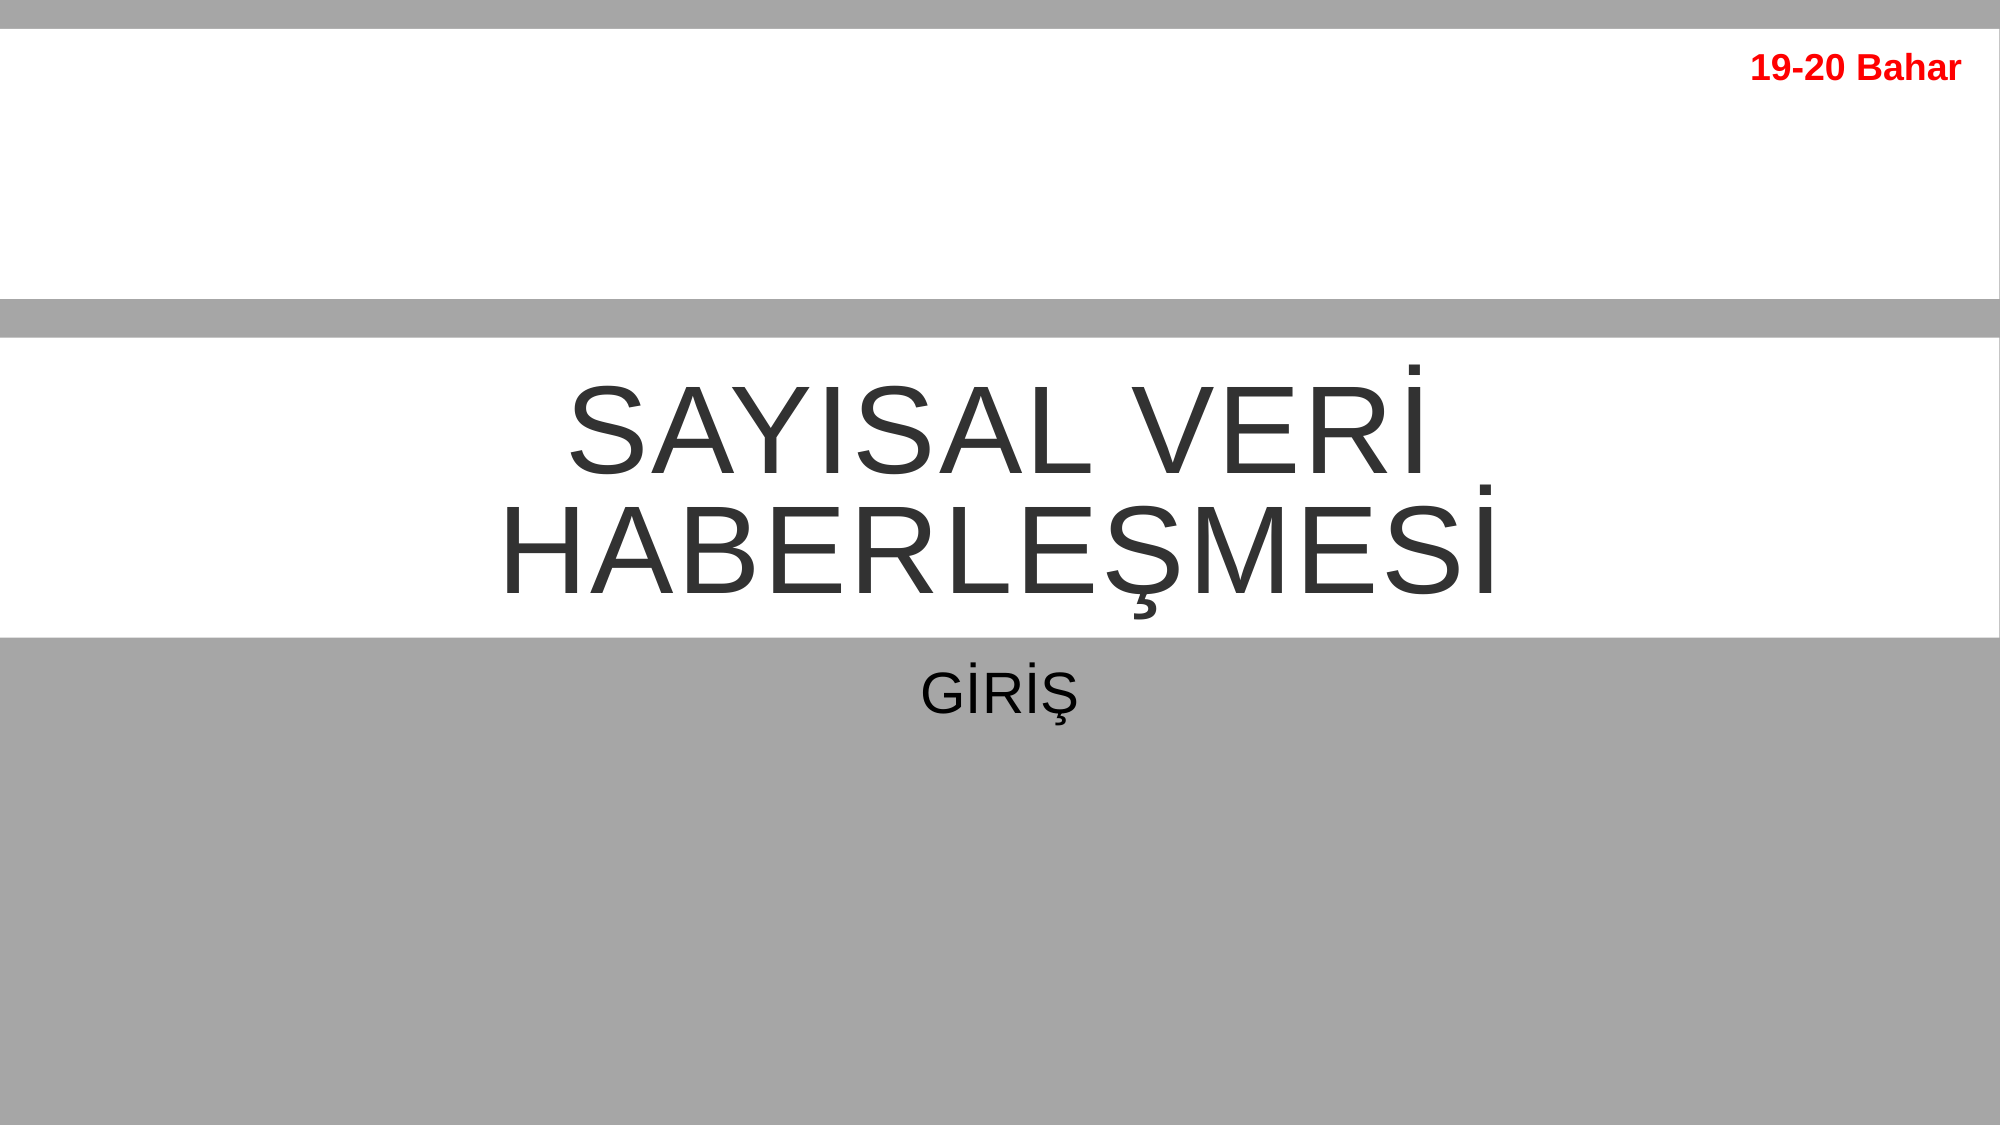

19-20 Bahar
# SAYISAL VERİ HABERLEŞMESİ
GİRİŞ